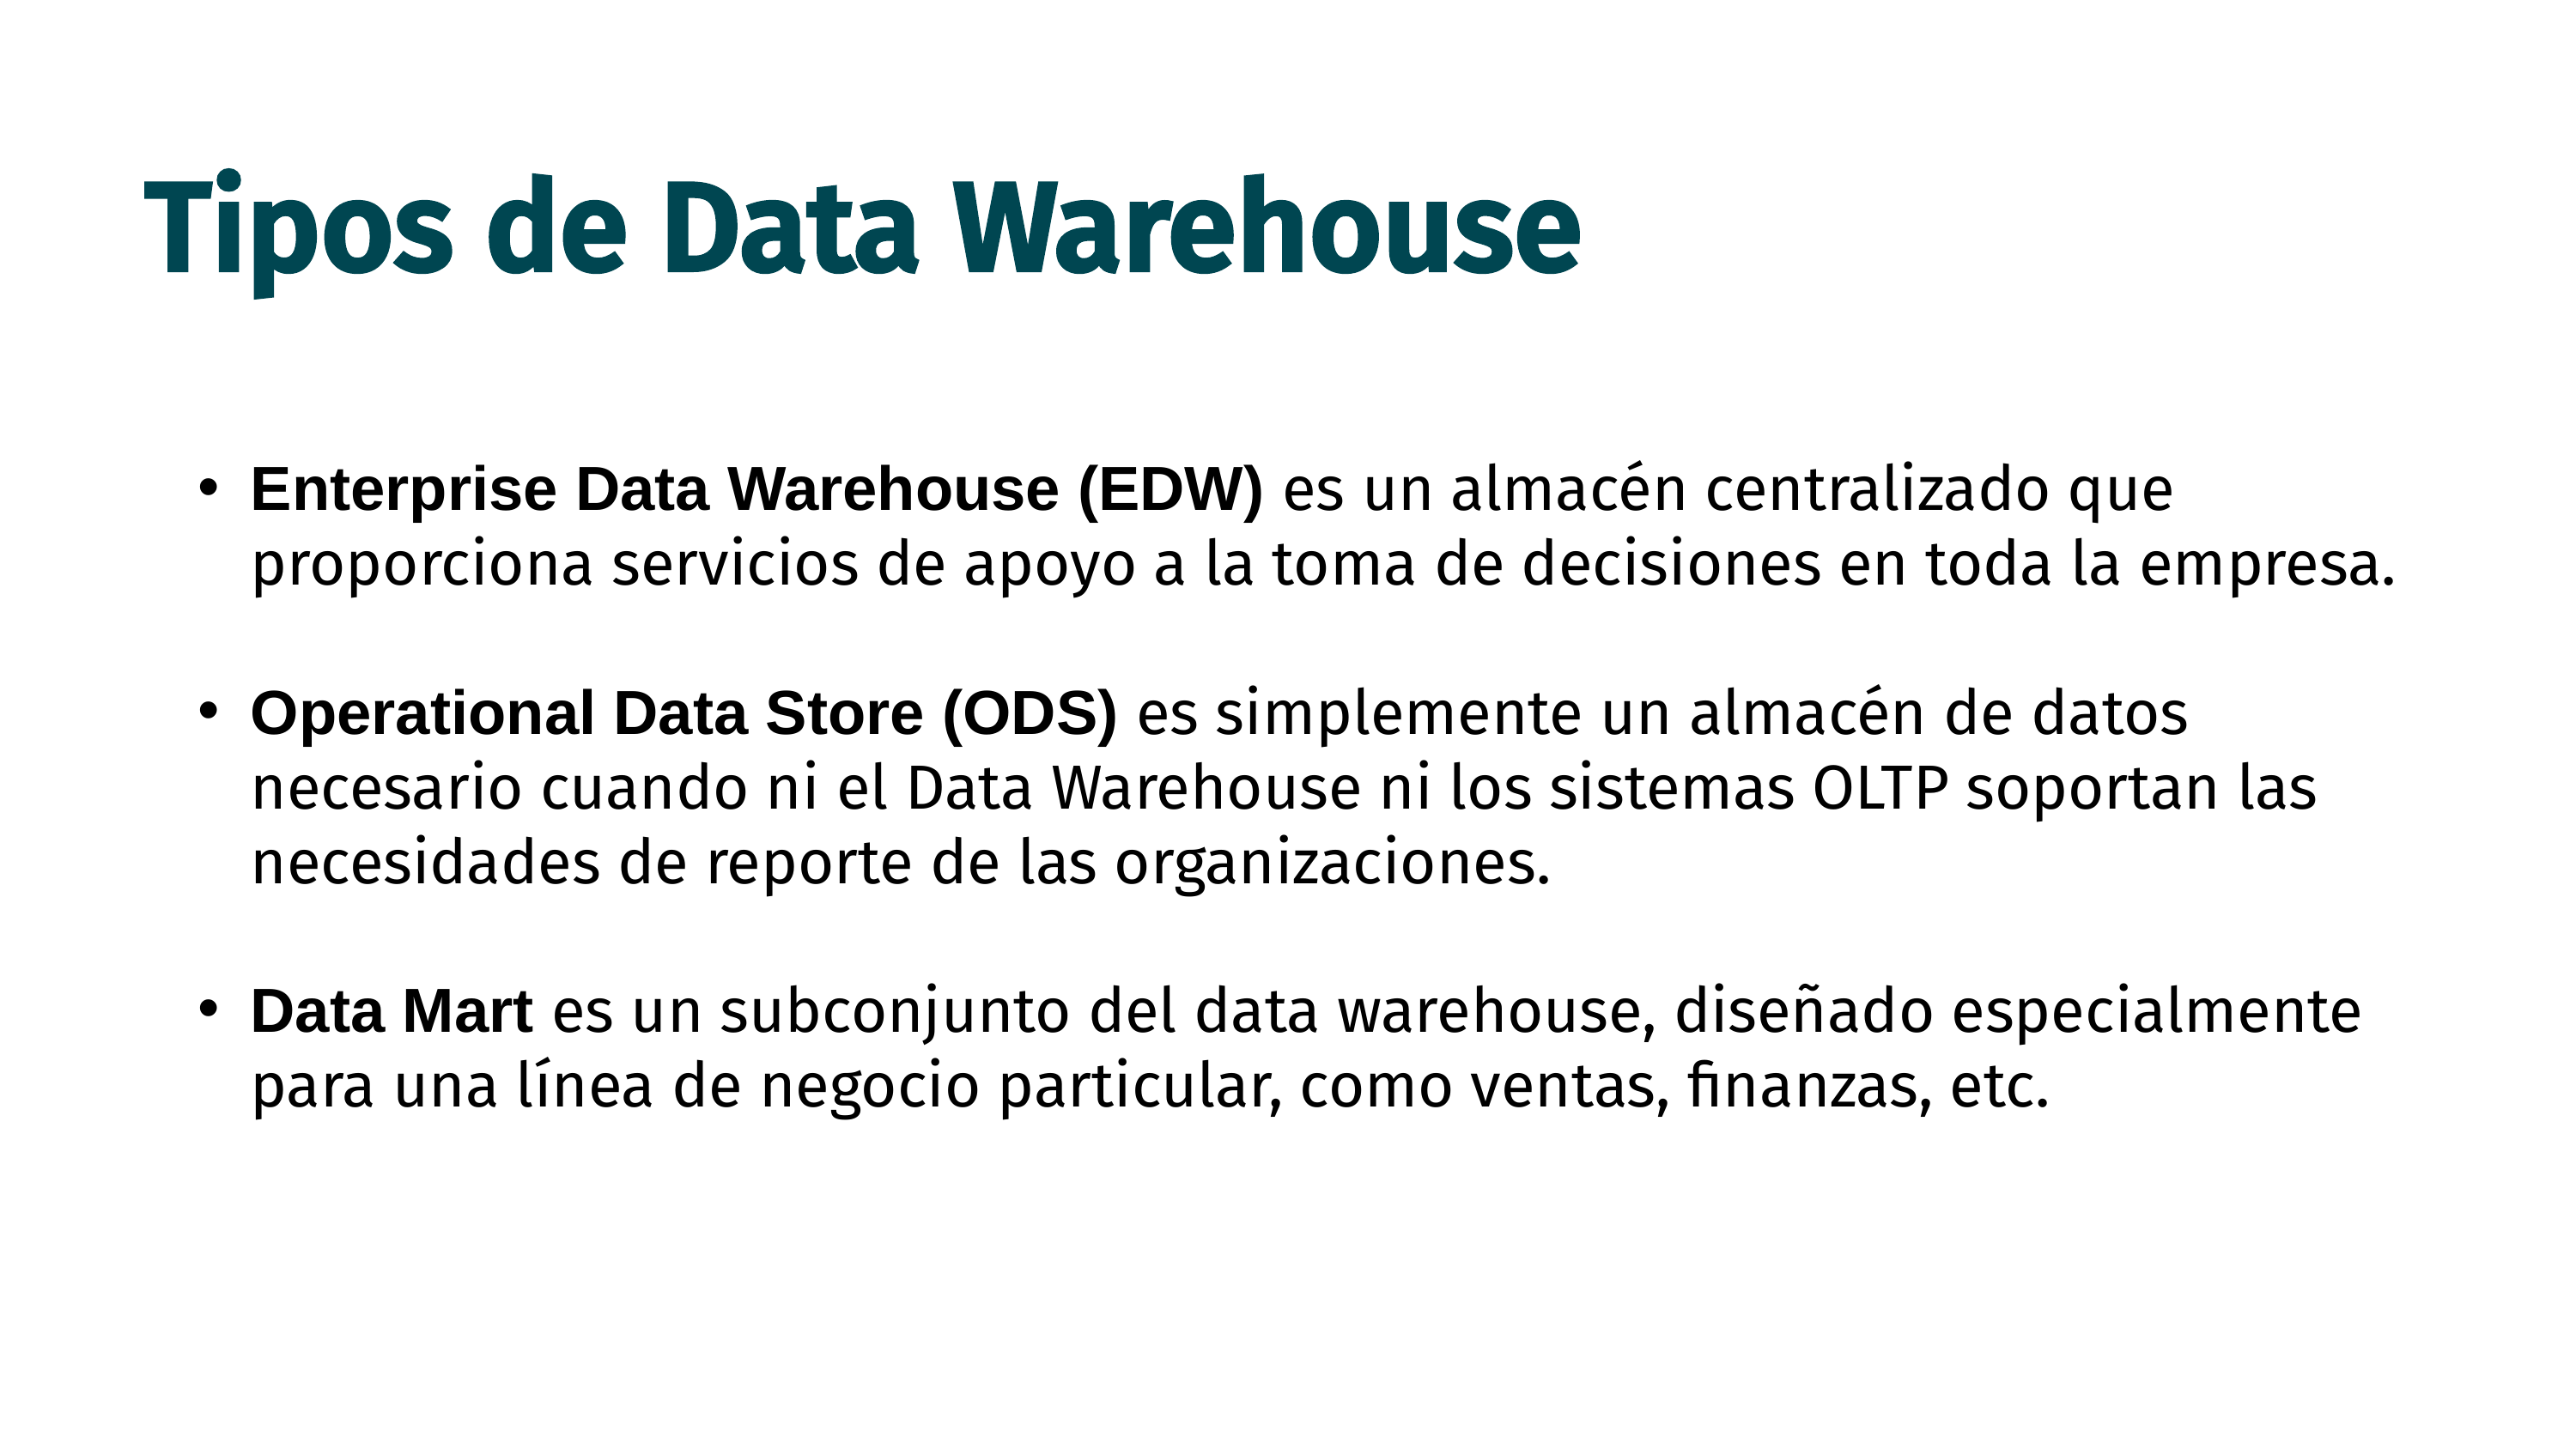

Tipos de Data Warehouse
Enterprise Data Warehouse (EDW) es un almacén centralizado que proporciona servicios de apoyo a la toma de decisiones en toda la empresa.

Operational Data Store (ODS) es simplemente un almacén de datos necesario cuando ni el Data Warehouse ni los sistemas OLTP soportan las necesidades de reporte de las organizaciones.

Data Mart es un subconjunto del data warehouse, diseñado especialmente para una línea de negocio particular, como ventas, finanzas, etc.